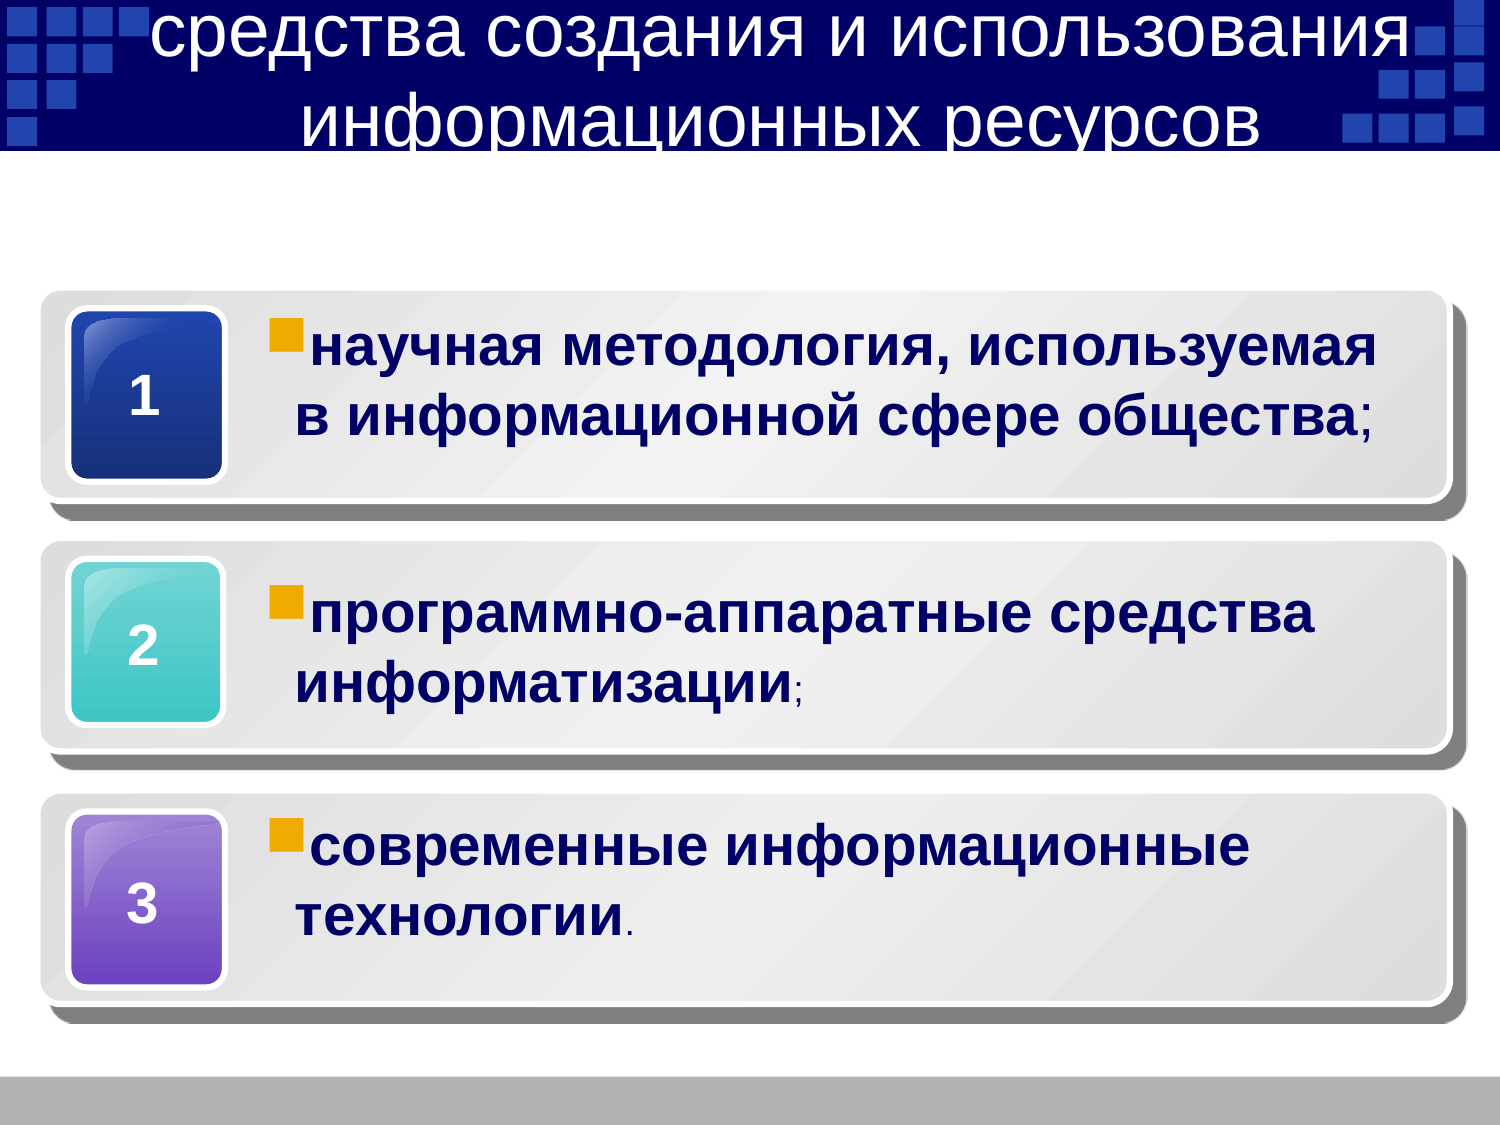

средства создания и использования информационных ресурсов

научная методология, используемая в информационной сфере общества;

1
1
1

программно-аппаратные средства информатизации;
2

современные информационные технологии.

3